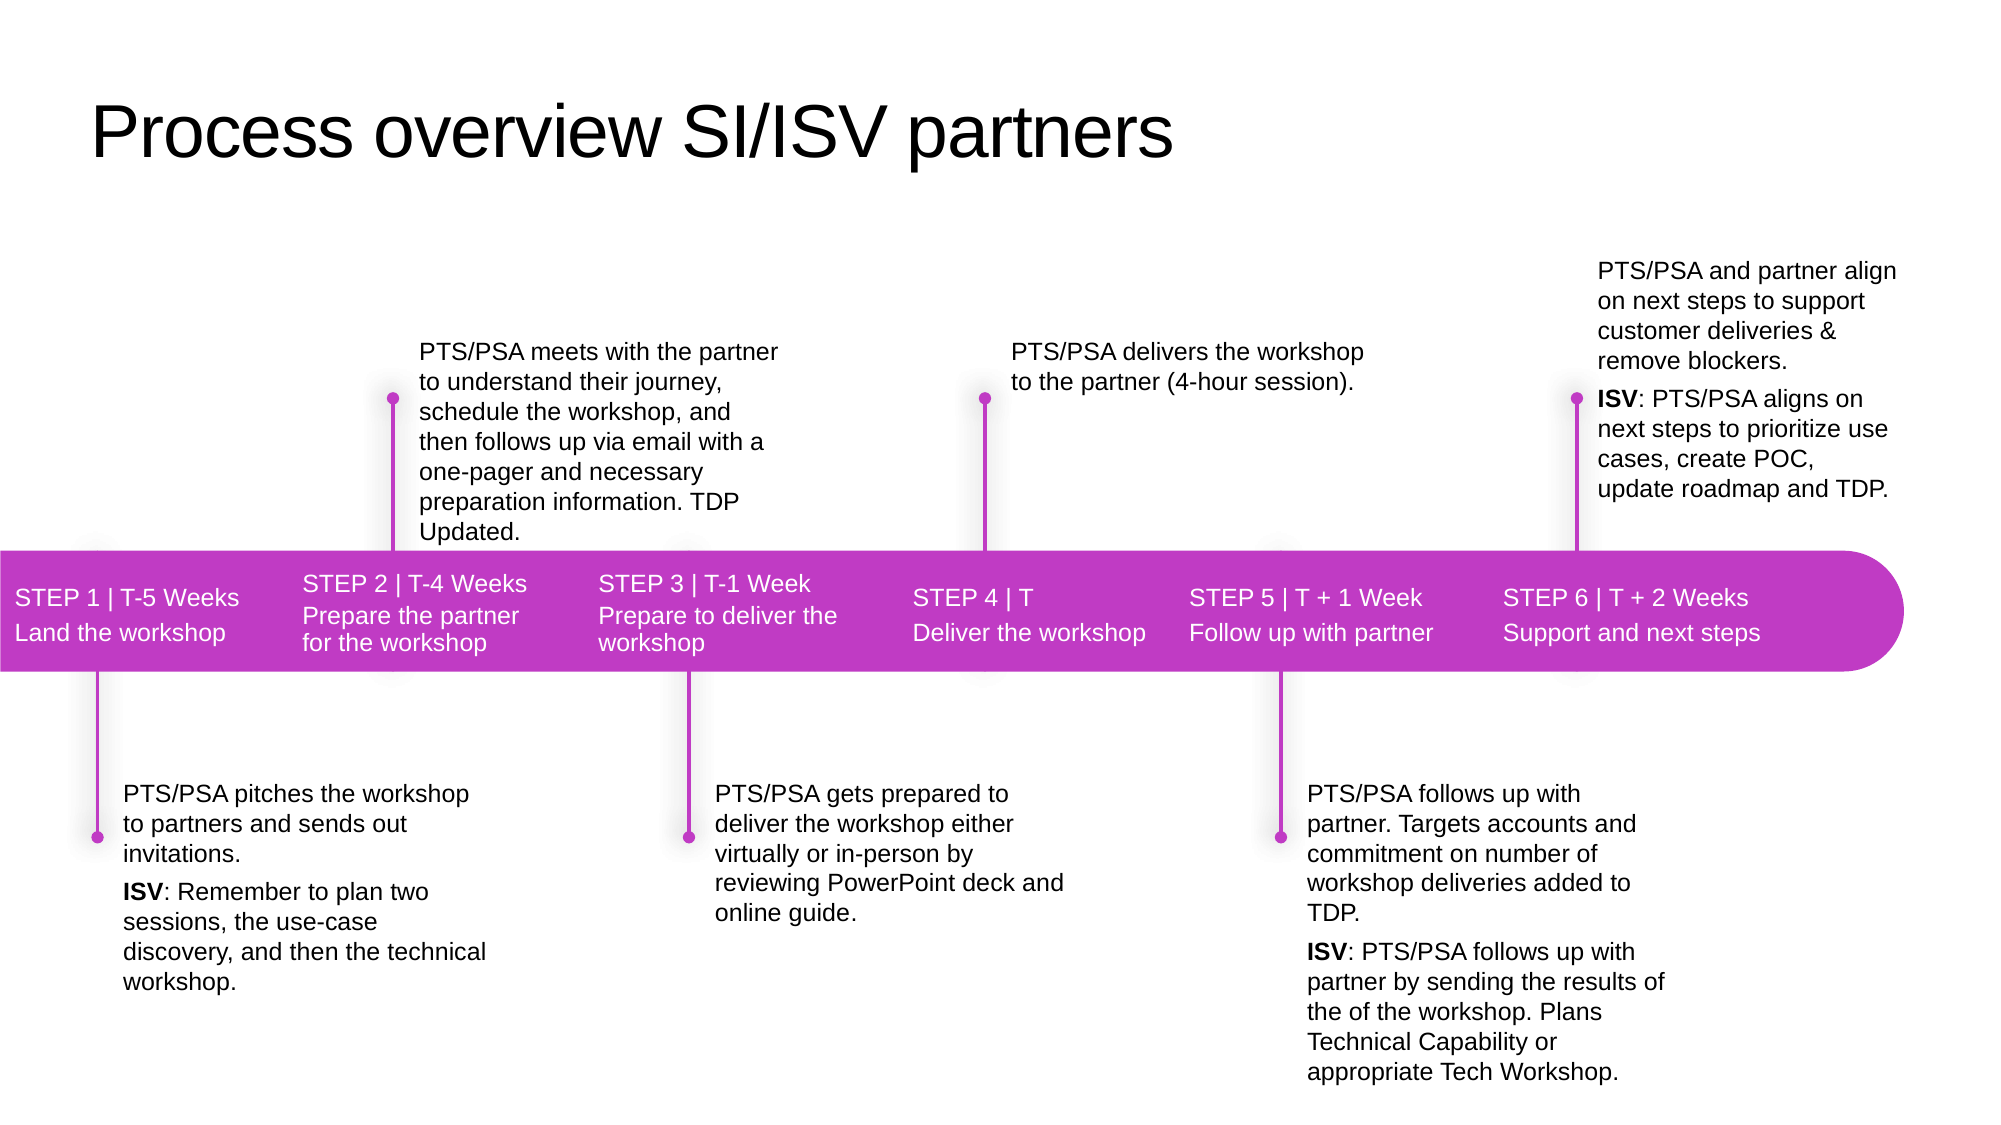

# Process overview SI/ISV partners
PTS/PSA and partner align on next steps to support customer deliveries & remove blockers.
ISV: PTS/PSA aligns on next steps to prioritize use cases, create POC, update roadmap and TDP.

PTS/PSA meets with the partner to understand their journey, schedule the workshop, and then follows up via email with a one-pager and necessary preparation information. TDP Updated.
PTS/PSA delivers the workshop to the partner (4-hour session).
STEP 3 | T-1 Week
Prepare to deliver the workshop
STEP 2 | T-4 Weeks
Prepare the partner for the workshop
STEP 1 | T-5 Weeks
Land the workshop
STEP 4 | T
Deliver the workshop
STEP 5 | T + 1 Week
Follow up with partner
STEP 6 | T + 2 Weeks
Support and next steps
PTS/PSA pitches the workshop to partners and sends out invitations.
ISV: Remember to plan two sessions, the use-case discovery, and then the technical workshop.

PTS/PSA gets prepared to deliver the workshop either virtually or in-person by reviewing PowerPoint deck and online guide.
PTS/PSA follows up with partner. Targets accounts and commitment on number of workshop deliveries added to TDP.
ISV: PTS/PSA follows up with partner by sending the results of the of the workshop. Plans Technical Capability or appropriate Tech Workshop.